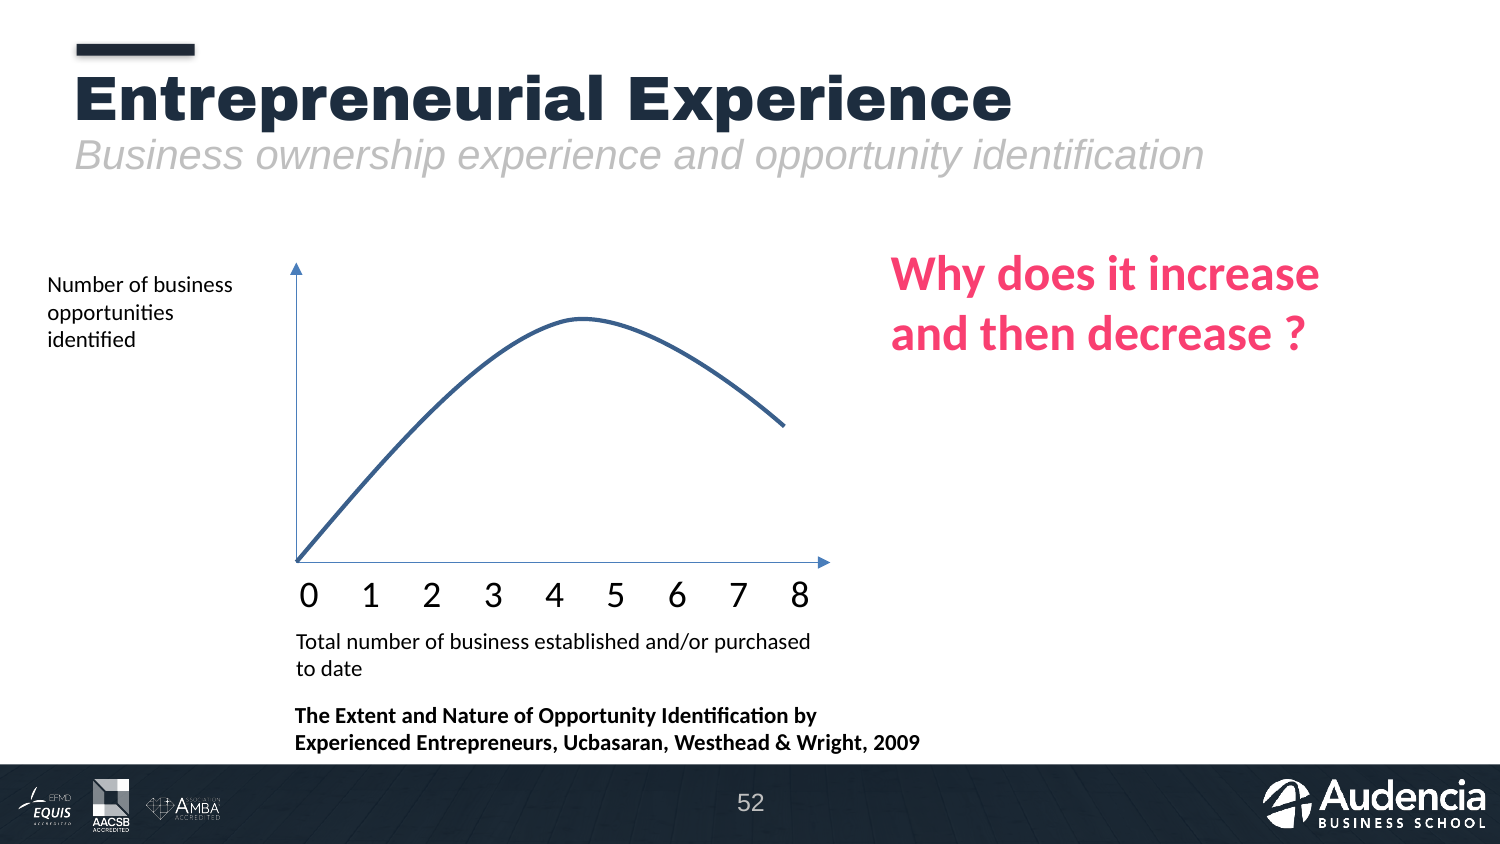

# Entrepreneurial Experience
Business ownership experience and opportunity identification
Why does it increase and then decrease ?
Number of business opportunities identified

0     1     2     3     4     5     6     7     8
Total number of business established and/or purchased
to date
The Extent and Nature of Opportunity Identification by Experienced Entrepreneurs, Ucbasaran, Westhead & Wright, 2009
52